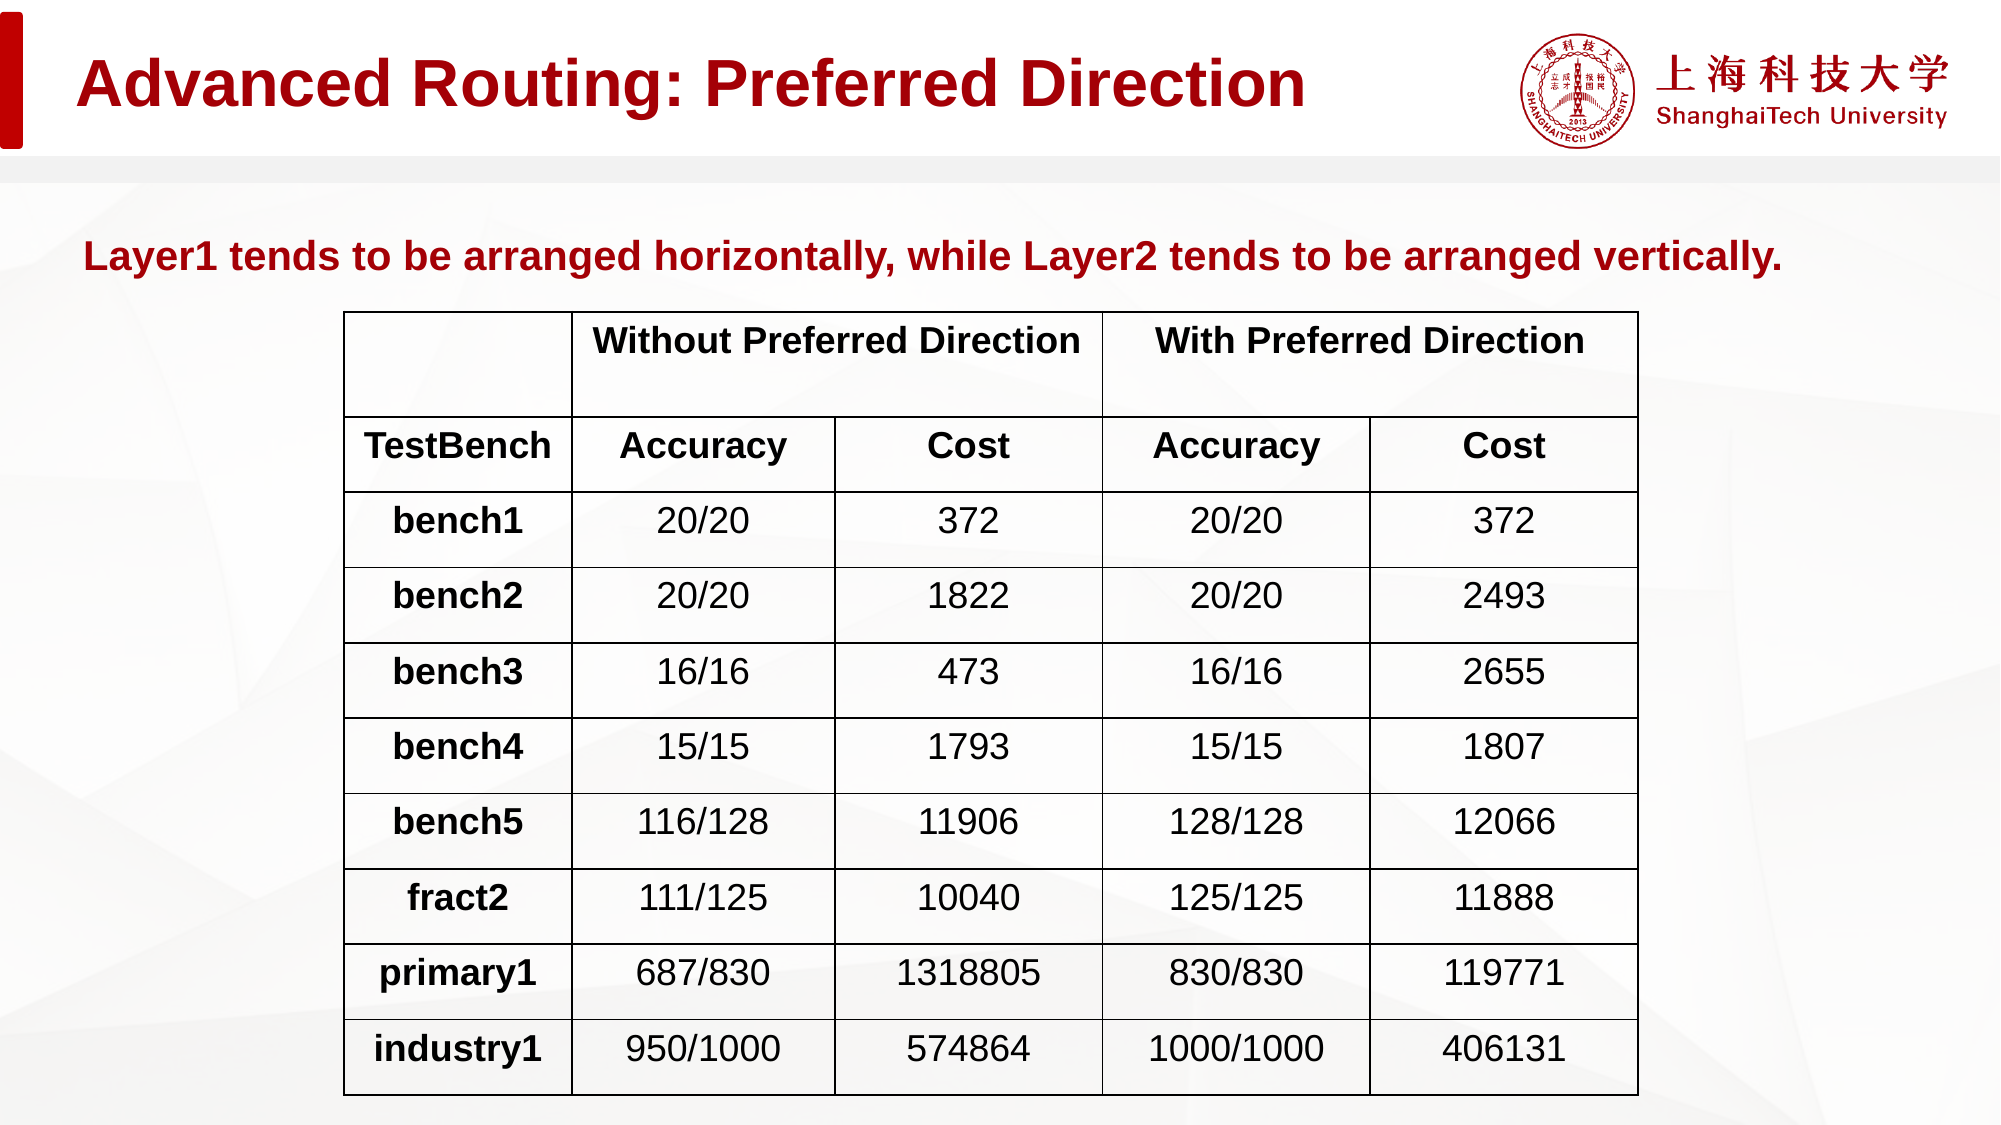

Advanced Routing: Preferred Direction
Layer1 tends to be arranged horizontally, while Layer2 tends to be arranged vertically.
|  | Without Preferred Direction |  | With Preferred Direction |  |
| --- | --- | --- | --- | --- |
| TestBench | Accuracy | Cost | Accuracy | Cost |
| bench1 | 20/20 | 372 | 20/20 | 372 |
| bench2 | 20/20 | 1822 | 20/20 | 2493 |
| bench3 | 16/16 | 473 | 16/16 | 2655 |
| bench4 | 15/15 | 1793 | 15/15 | 1807 |
| bench5 | 116/128 | 11906 | 128/128 | 12066 |
| fract2 | 111/125 | 10040 | 125/125 | 11888 |
| primary1 | 687/830 | 1318805 | 830/830 | 119771 |
| industry1 | 950/1000 | 574864 | 1000/1000 | 406131 |